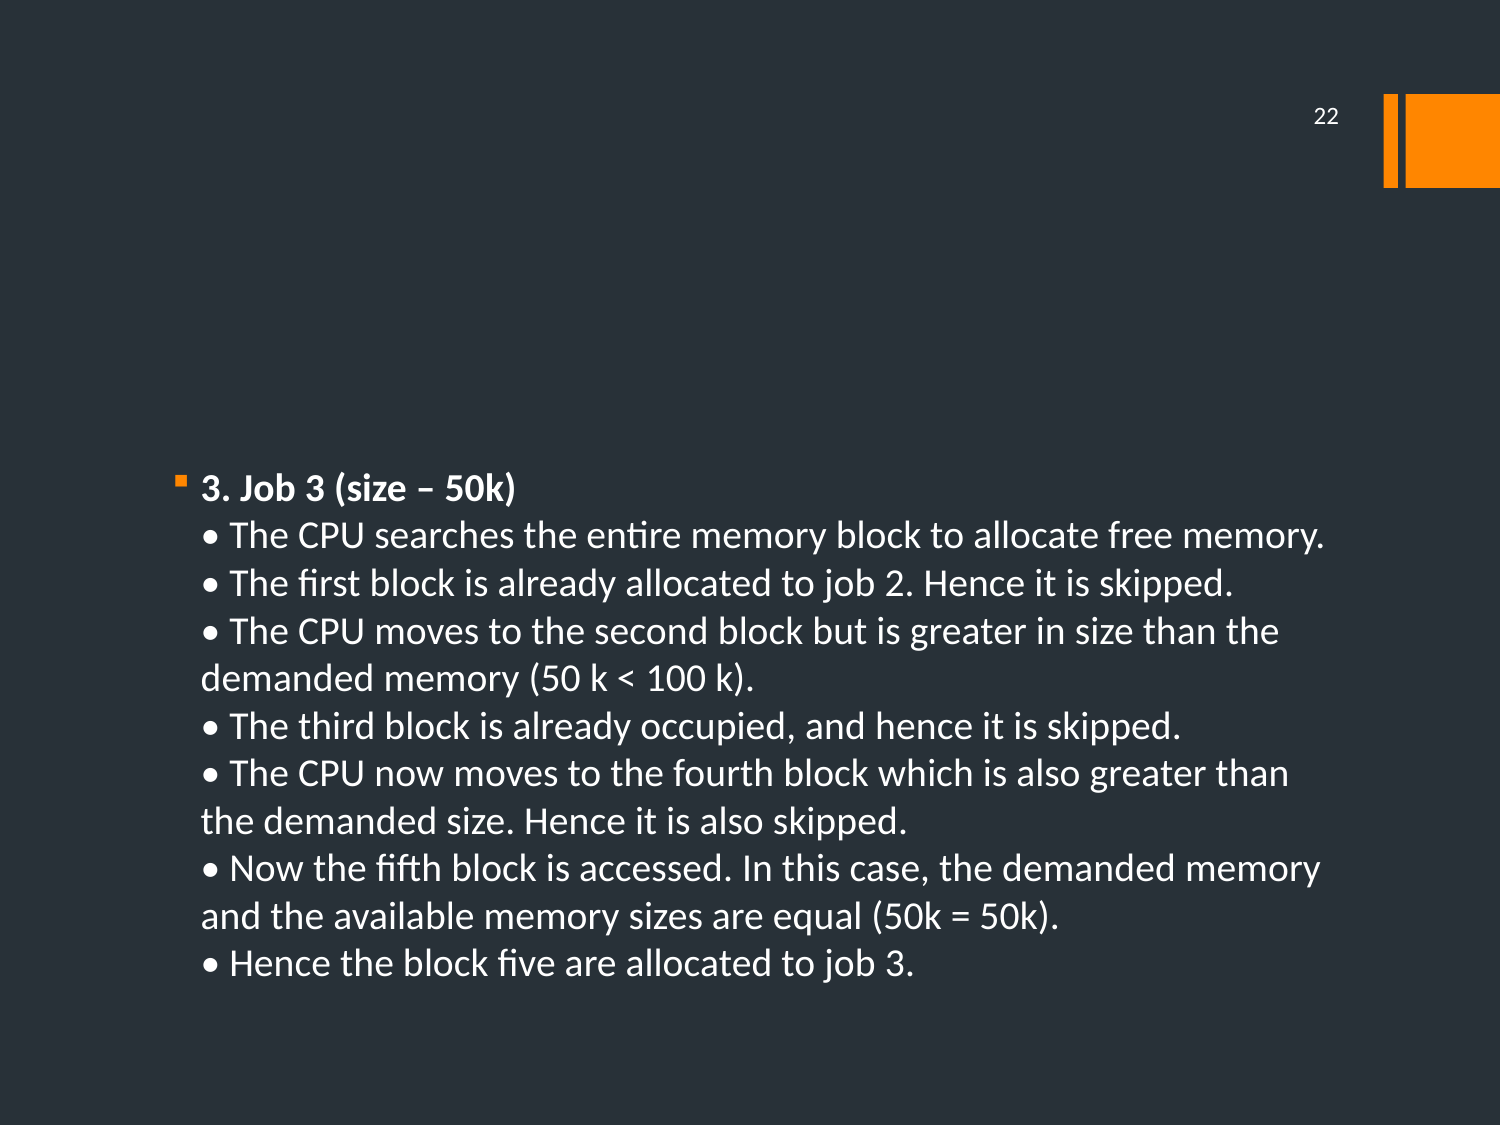

22
#
3. Job 3 (size – 50k)
• The CPU searches the entire memory block to allocate free memory.
• The first block is already allocated to job 2. Hence it is skipped.
• The CPU moves to the second block but is greater in size than the demanded memory (50 k < 100 k).
• The third block is already occupied, and hence it is skipped.
• The CPU now moves to the fourth block which is also greater than the demanded size. Hence it is also skipped.
• Now the fifth block is accessed. In this case, the demanded memory and the available memory sizes are equal (50k = 50k).
• Hence the block five are allocated to job 3.